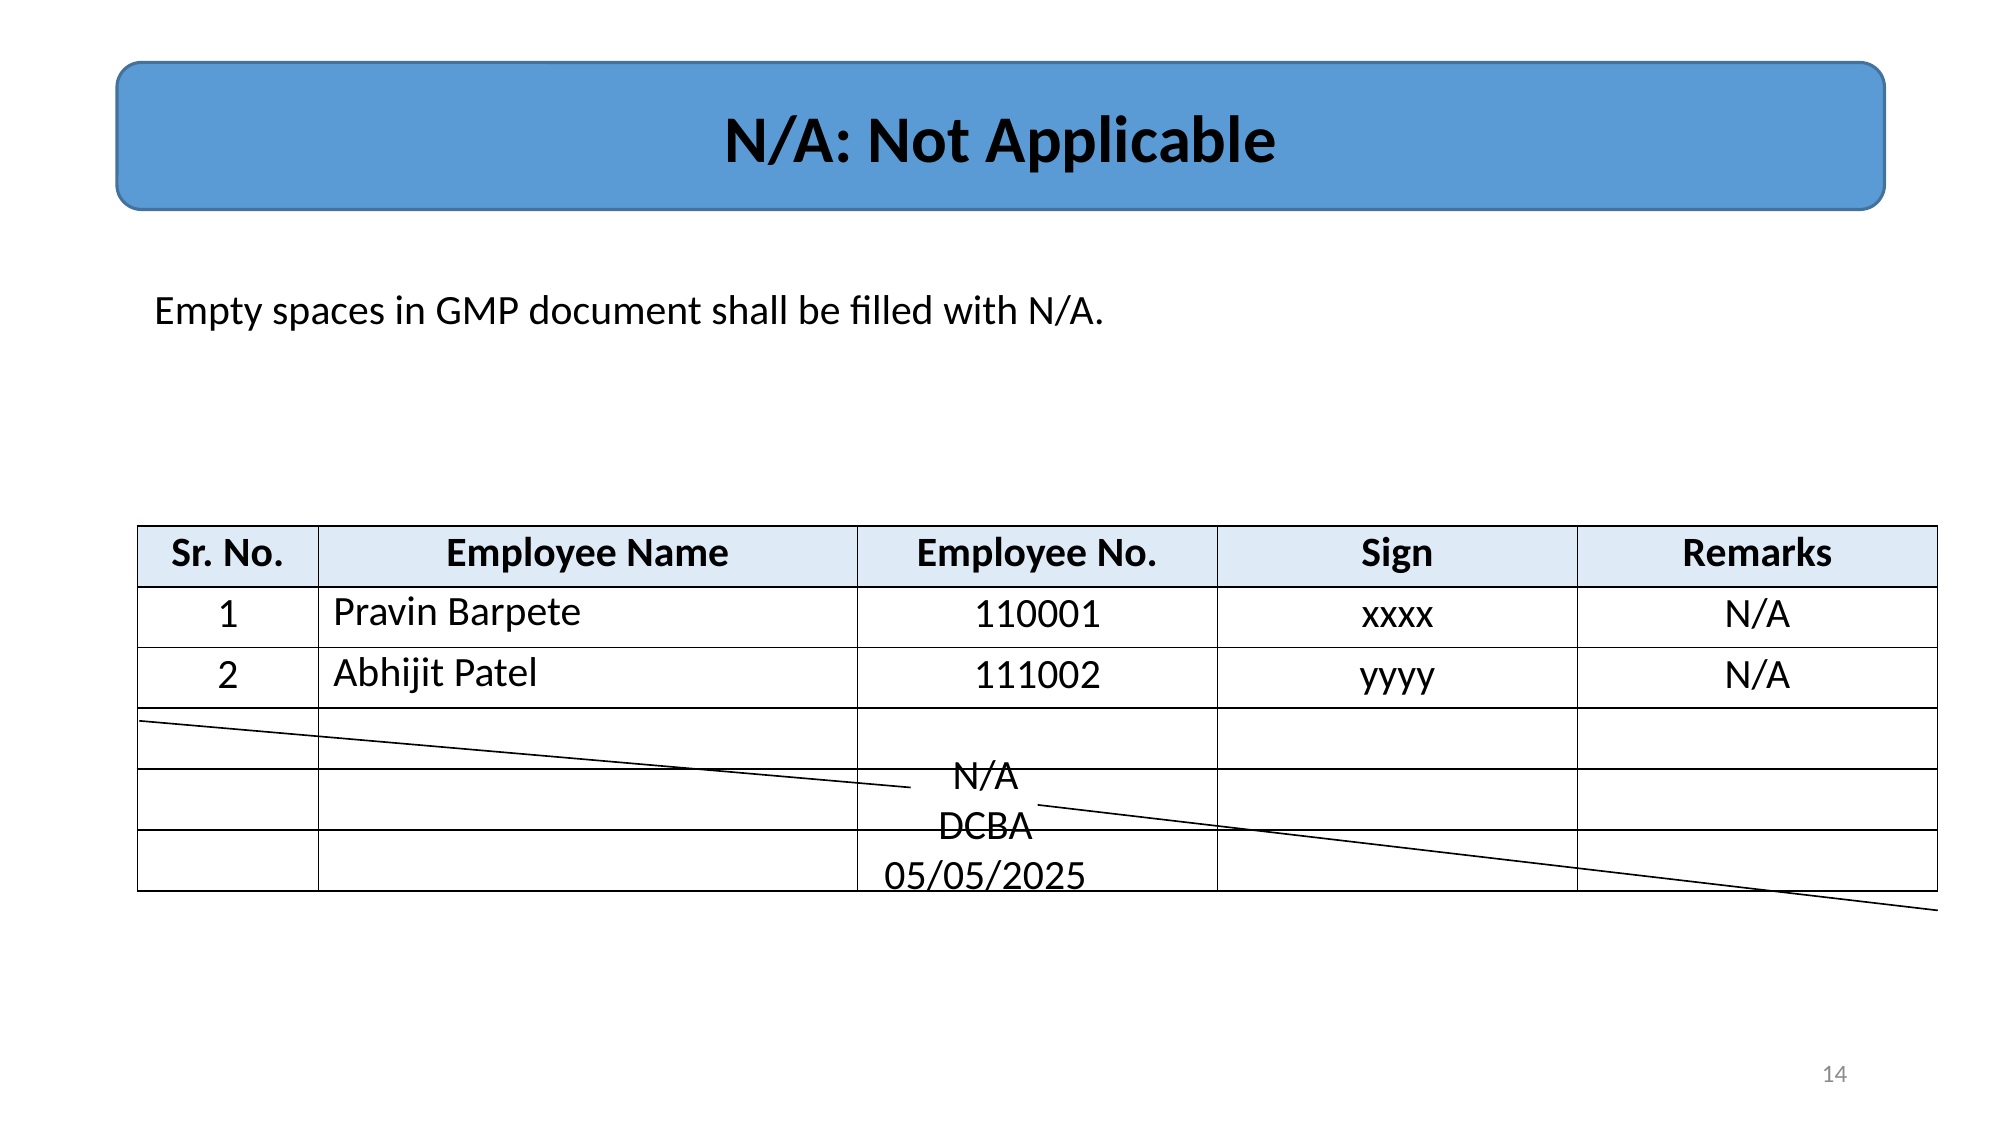

N/A: Not Applicable
Empty spaces in GMP document shall be filled with N/A.
| Sr. No. | Employee Name | Employee No. | Sign | Remarks |
| --- | --- | --- | --- | --- |
| 1 | Pravin Barpete | 110001 | xxxx | N/A |
| 2 | Abhijit Patel | 111002 | yyyy | N/A |
|  |  |  |  |  |
|  |  |  |  |  |
|  |  |  |  |  |
N/A
DCBA
05/05/2025
14